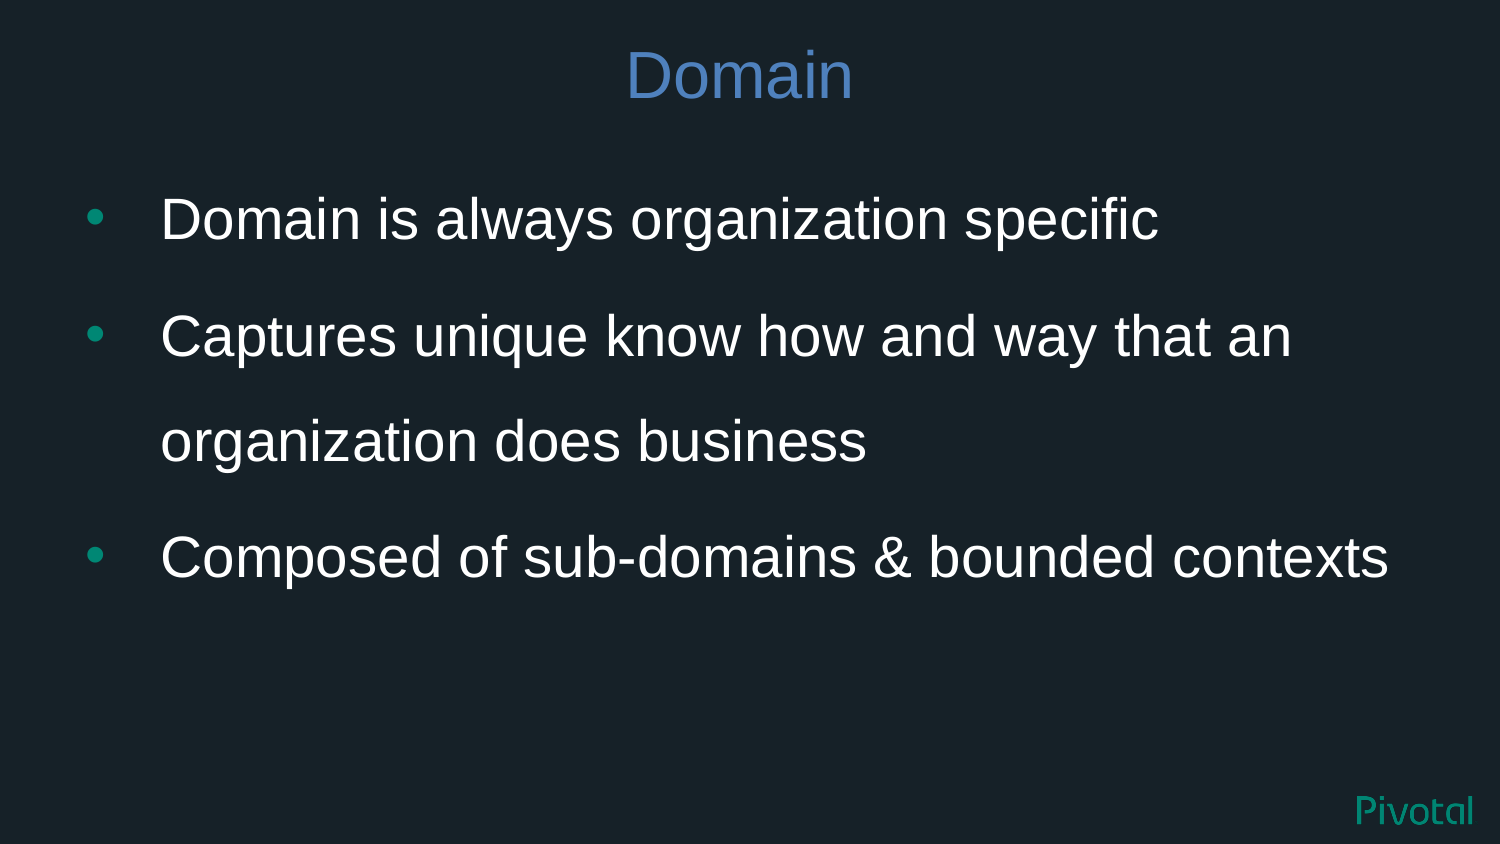

# Domain
Domain is always organization specific
Captures unique know how and way that an organization does business
Composed of sub-domains & bounded contexts